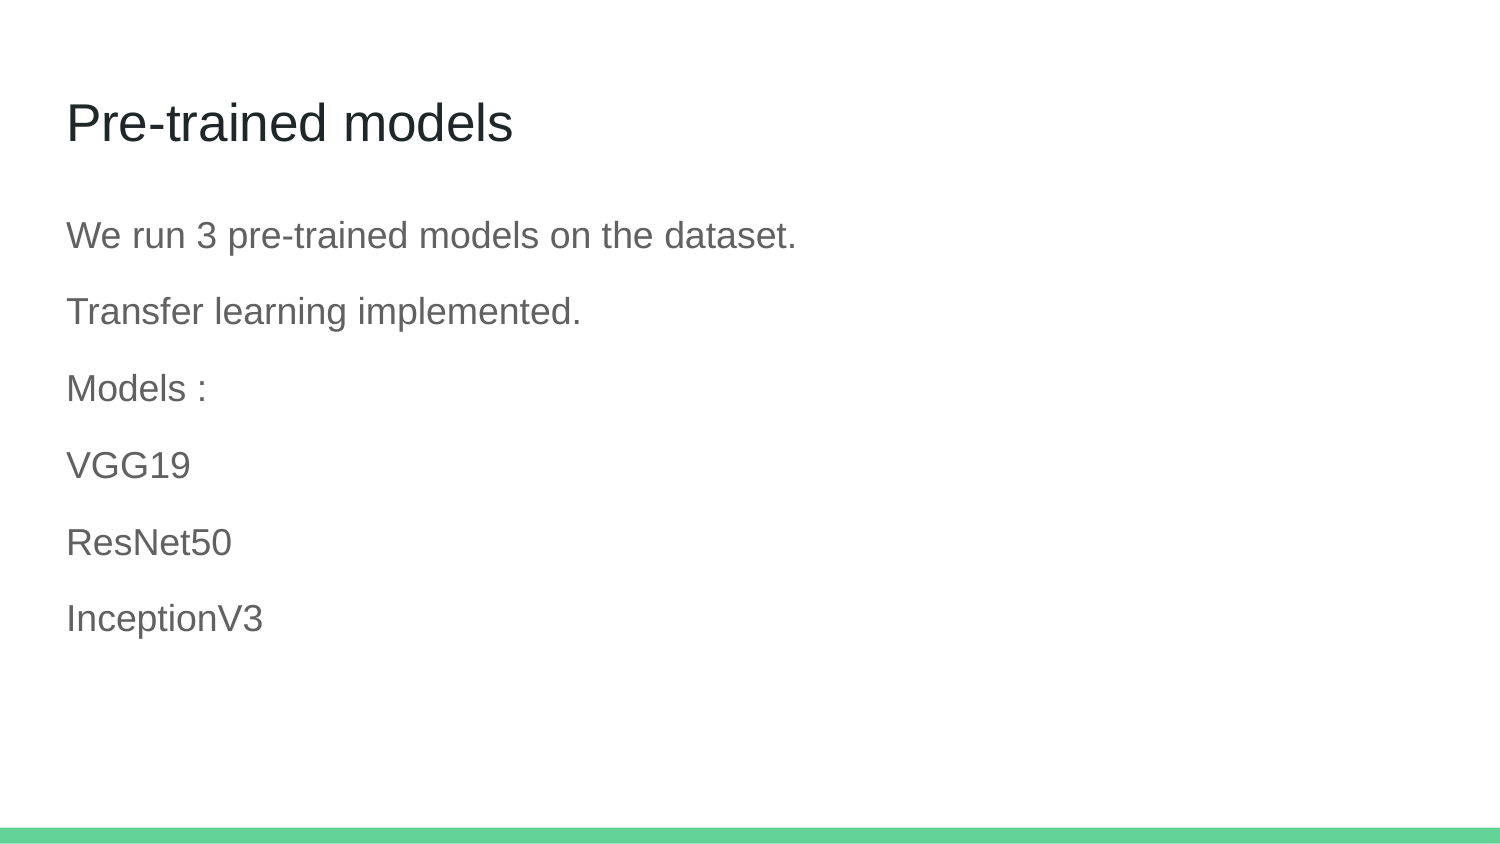

# Pre-trained models
We run 3 pre-trained models on the dataset.
Transfer learning implemented.
Models :
VGG19
ResNet50
InceptionV3